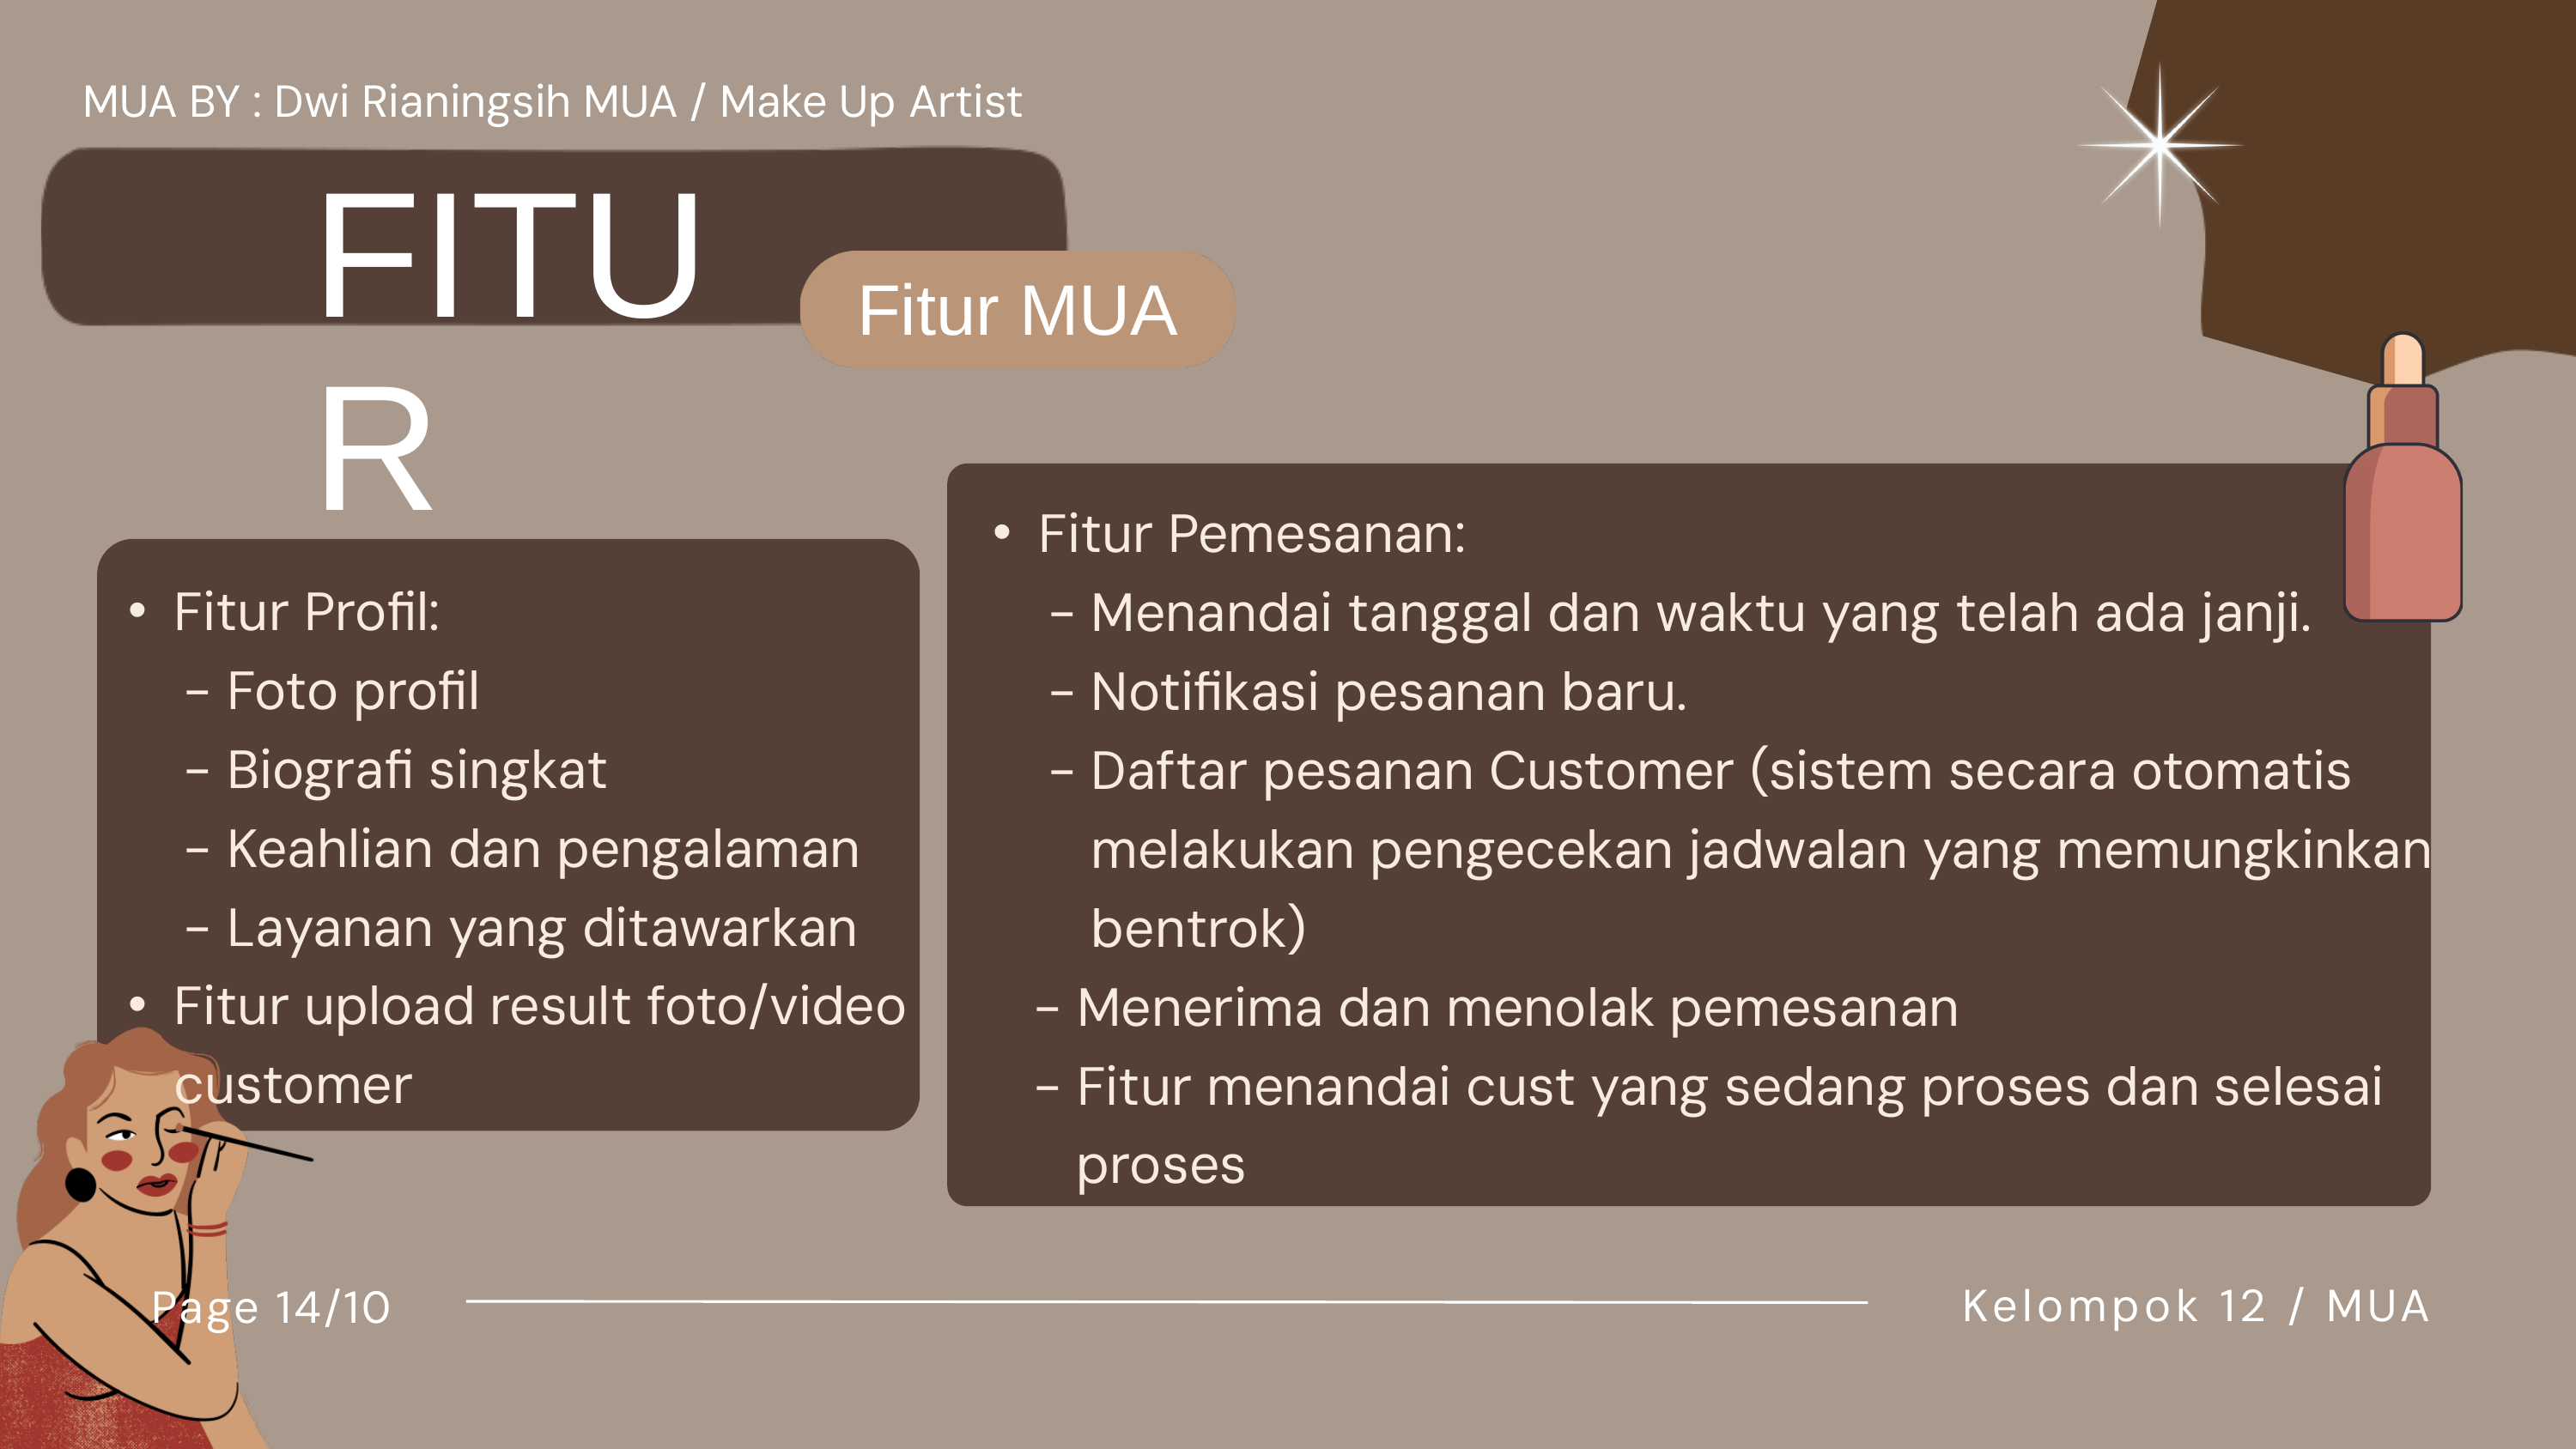

MUA BY : Dwi Rianingsih MUA / Make Up Artist

FITUR

Fitur MUA

Fitur Pemesanan:
       - Menandai tanggal dan waktu yang telah ada janji.
       - Notifikasi pesanan baru.
       - Daftar pesanan Customer (sistem secara otomatis
          melakukan pengecekan jadwalan yang memungkinkan
          bentrok)
      - Menerima dan menolak pemesanan
      - Fitur menandai cust yang sedang proses dan selesai
         proses

Fitur Profil:
       - Foto profil
       - Biografi singkat
       - Keahlian dan pengalaman
       - Layanan yang ditawarkan
Fitur upload result foto/video customer

Kelompok 12 / MUA
Page 14/10